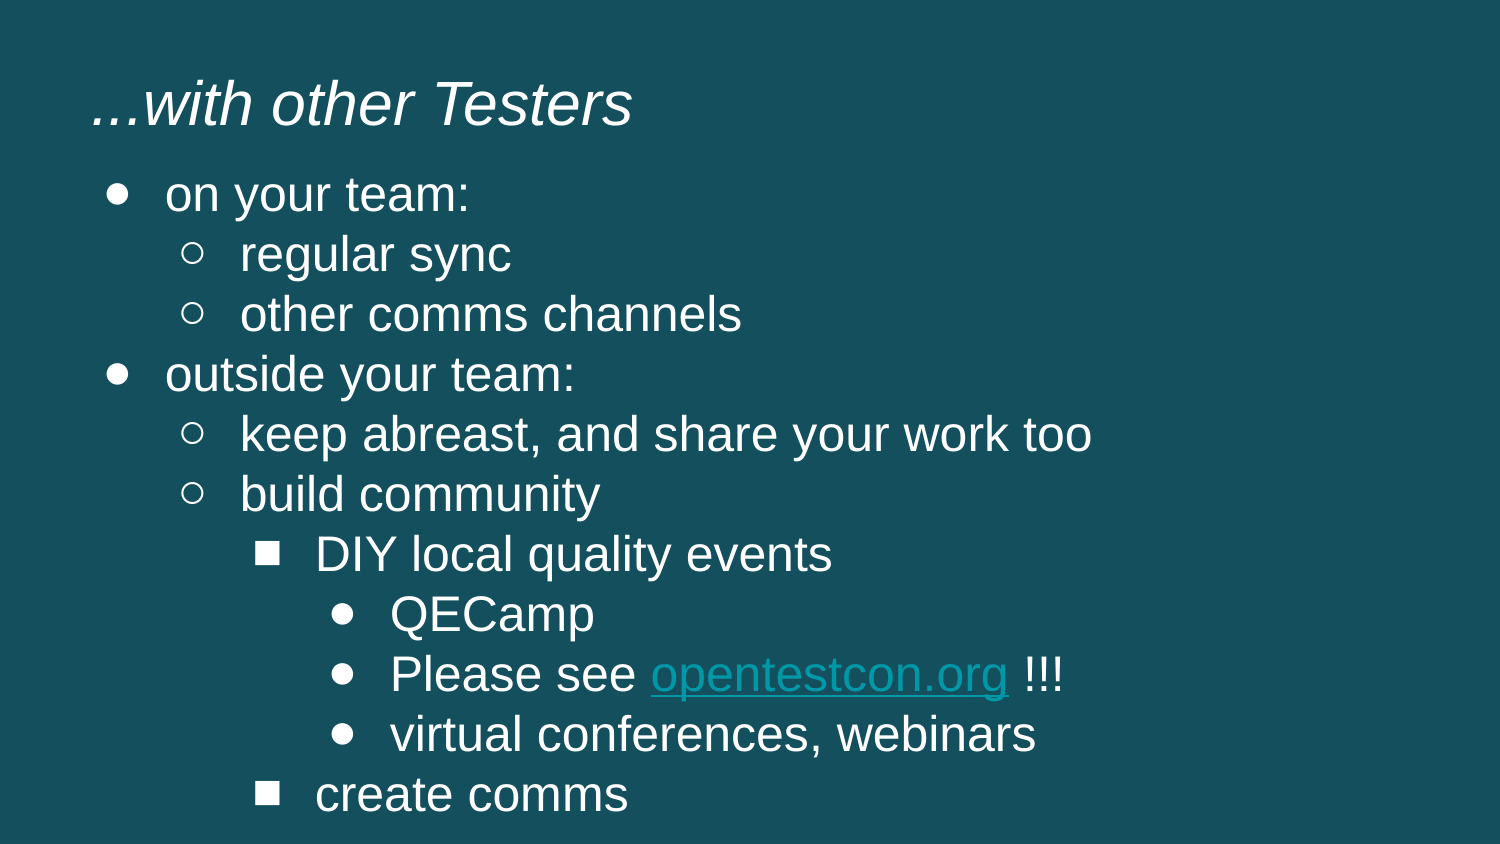

...with other Testers
on your team:
regular sync
other comms channels
outside your team:
keep abreast, and share your work too
build community
DIY local quality events
QECamp
Please see opentestcon.org !!!
virtual conferences, webinars
create comms